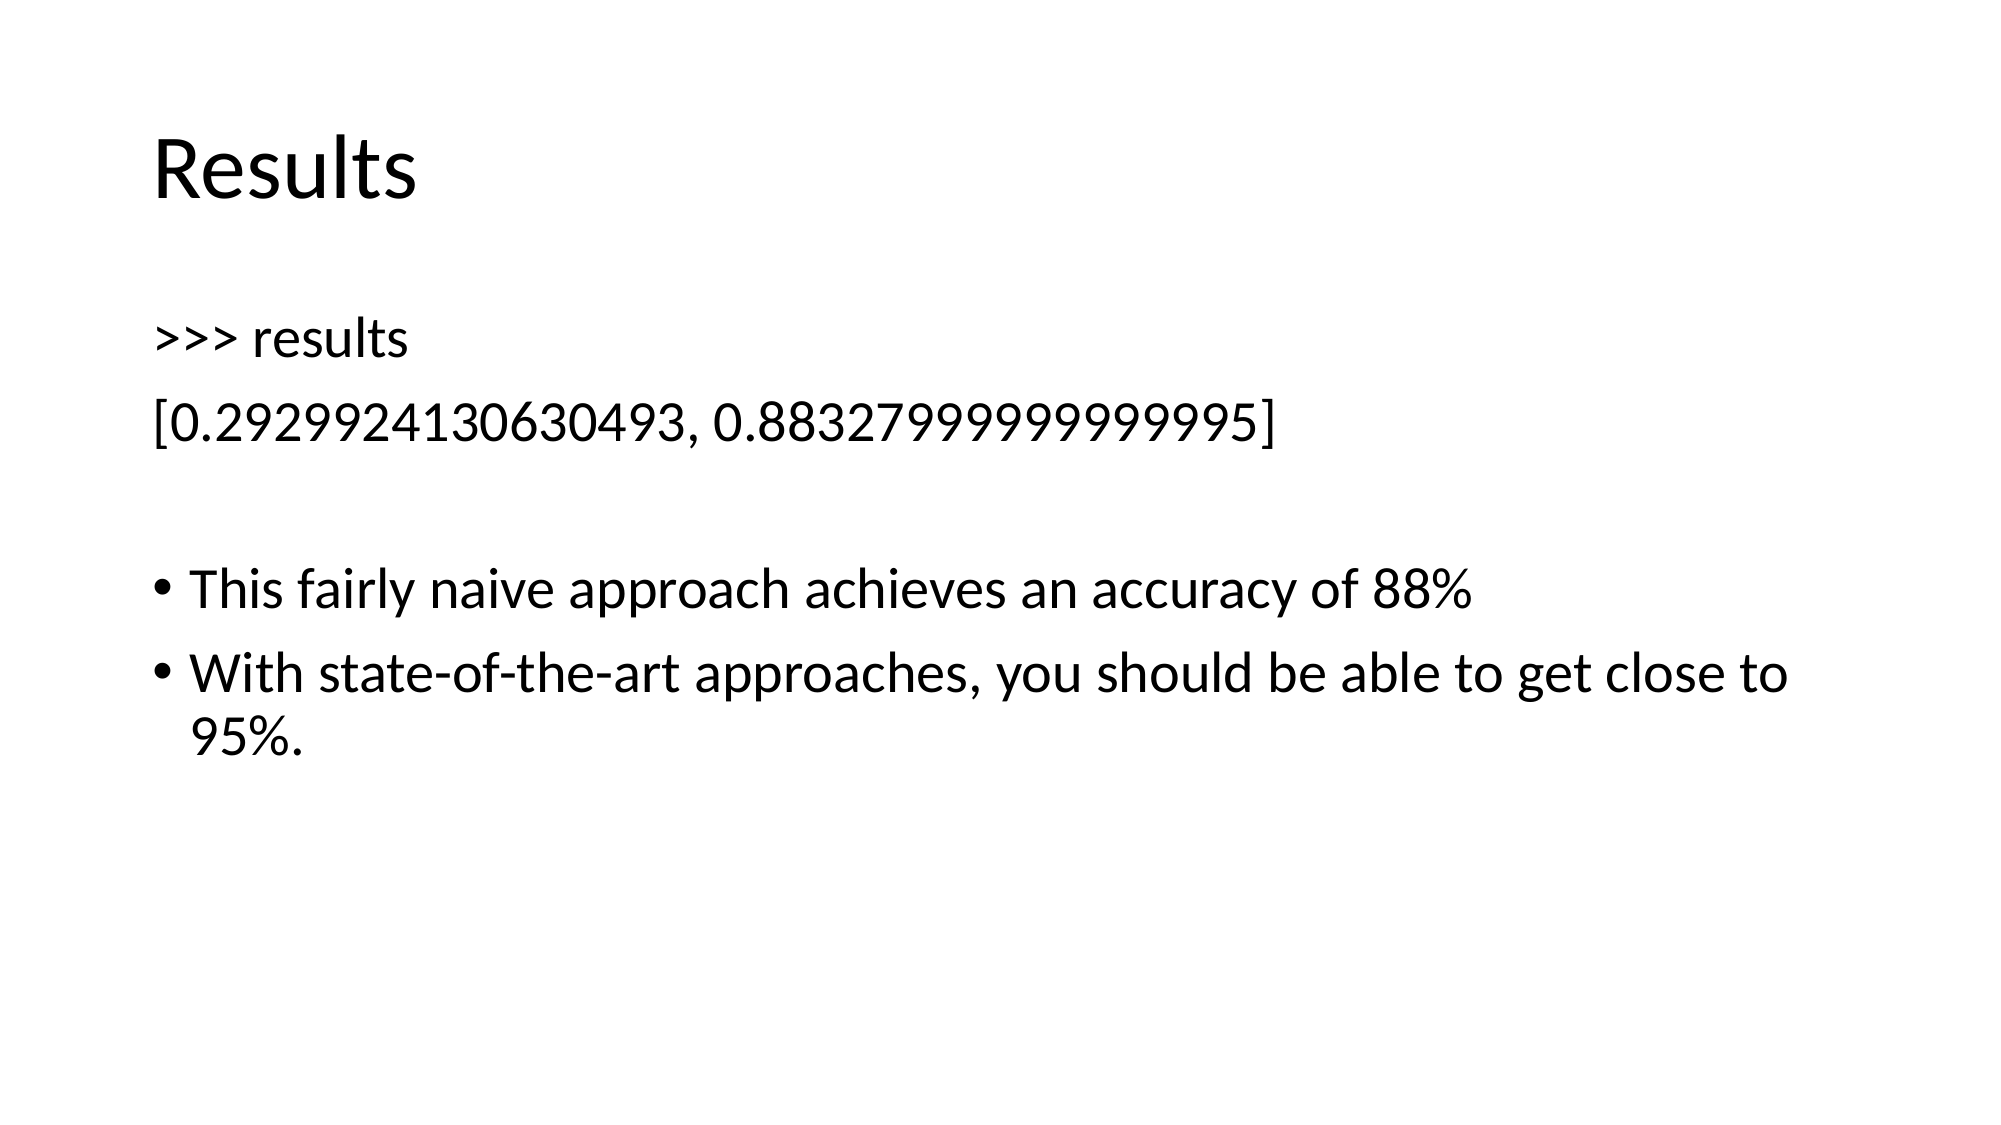

# Results
>>> results
[0.2929924130630493, 0.88327999999999995]

This fairly naive approach achieves an accuracy of 88%
With state-of-the-art approaches, you should be able to get close to 95%.